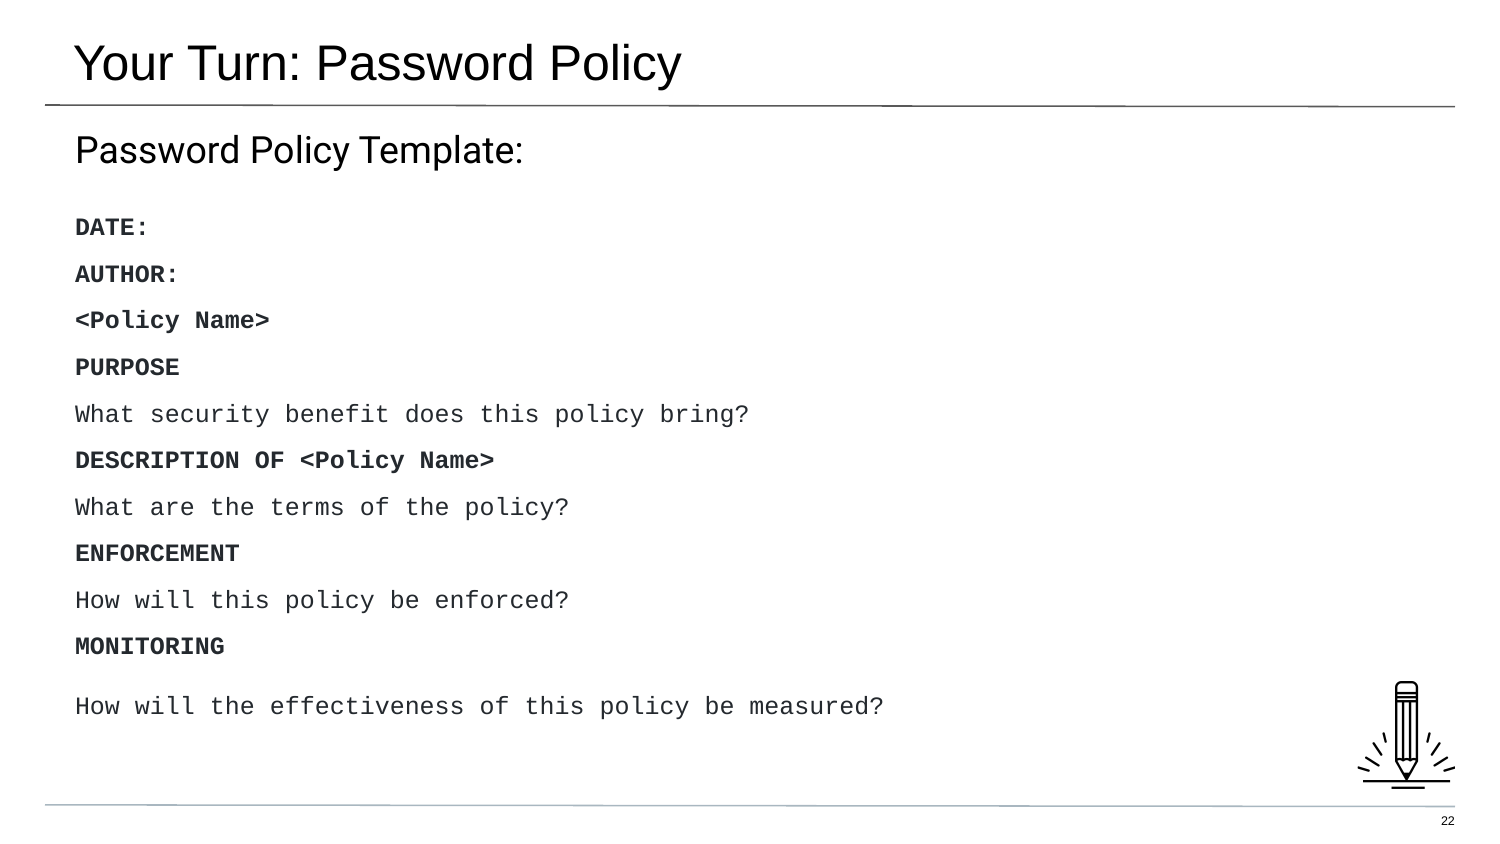

# Your Turn: Password Policy
Password Policy Template:
DATE:
AUTHOR:
<Policy Name>
PURPOSE
What security benefit does this policy bring?
DESCRIPTION OF <Policy Name>
What are the terms of the policy?
ENFORCEMENT
How will this policy be enforced?
MONITORING
How will the effectiveness of this policy be measured?

22